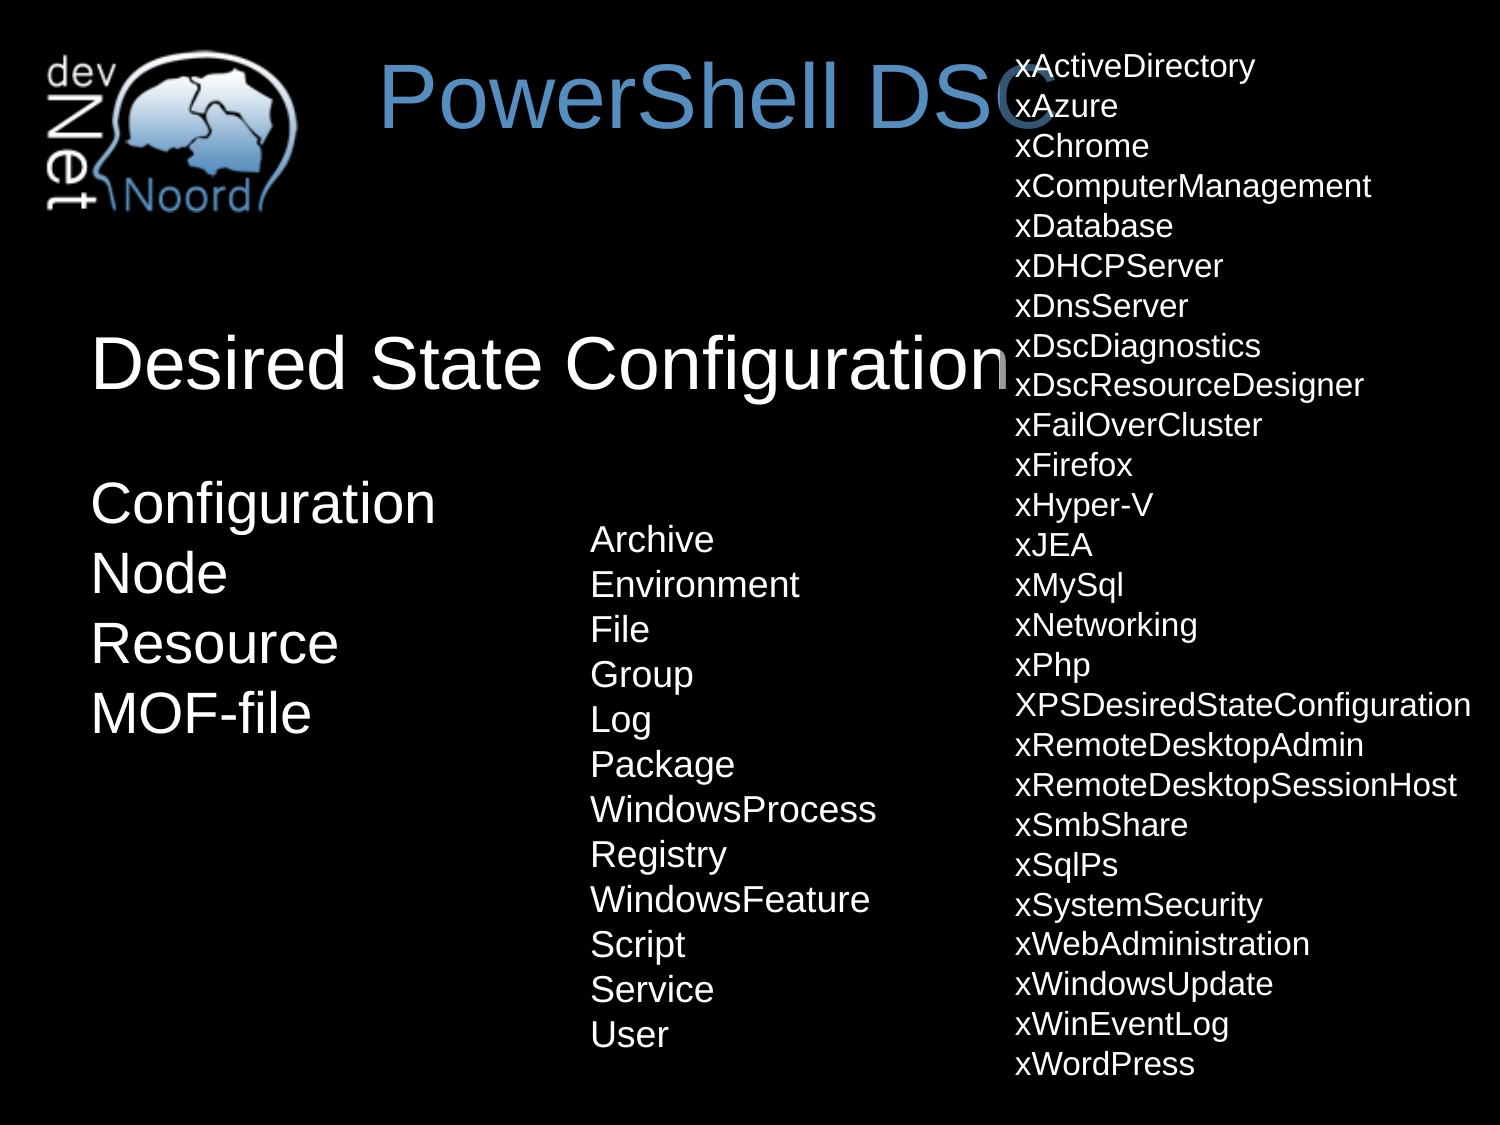

# PowerShell DSC
xActiveDirectory
xAzure
xChrome
xComputerManagement
xDatabase
xDHCPServer
xDnsServer
xDscDiagnostics
xDscResourceDesigner
xFailOverCluster
xFirefox
xHyper-V
xJEA
xMySql
xNetworking
xPhp
XPSDesiredStateConfiguration
xRemoteDesktopAdmin
xRemoteDesktopSessionHost
xSmbShare
xSqlPs
xSystemSecurity
xWebAdministration
xWindowsUpdate
xWinEventLog
xWordPress
Desired State Configuration
Configuration
Node
Resource
MOF-file
Archive
Environment
File
Group
Log
Package
WindowsProcess
Registry
WindowsFeature
Script
Service
User